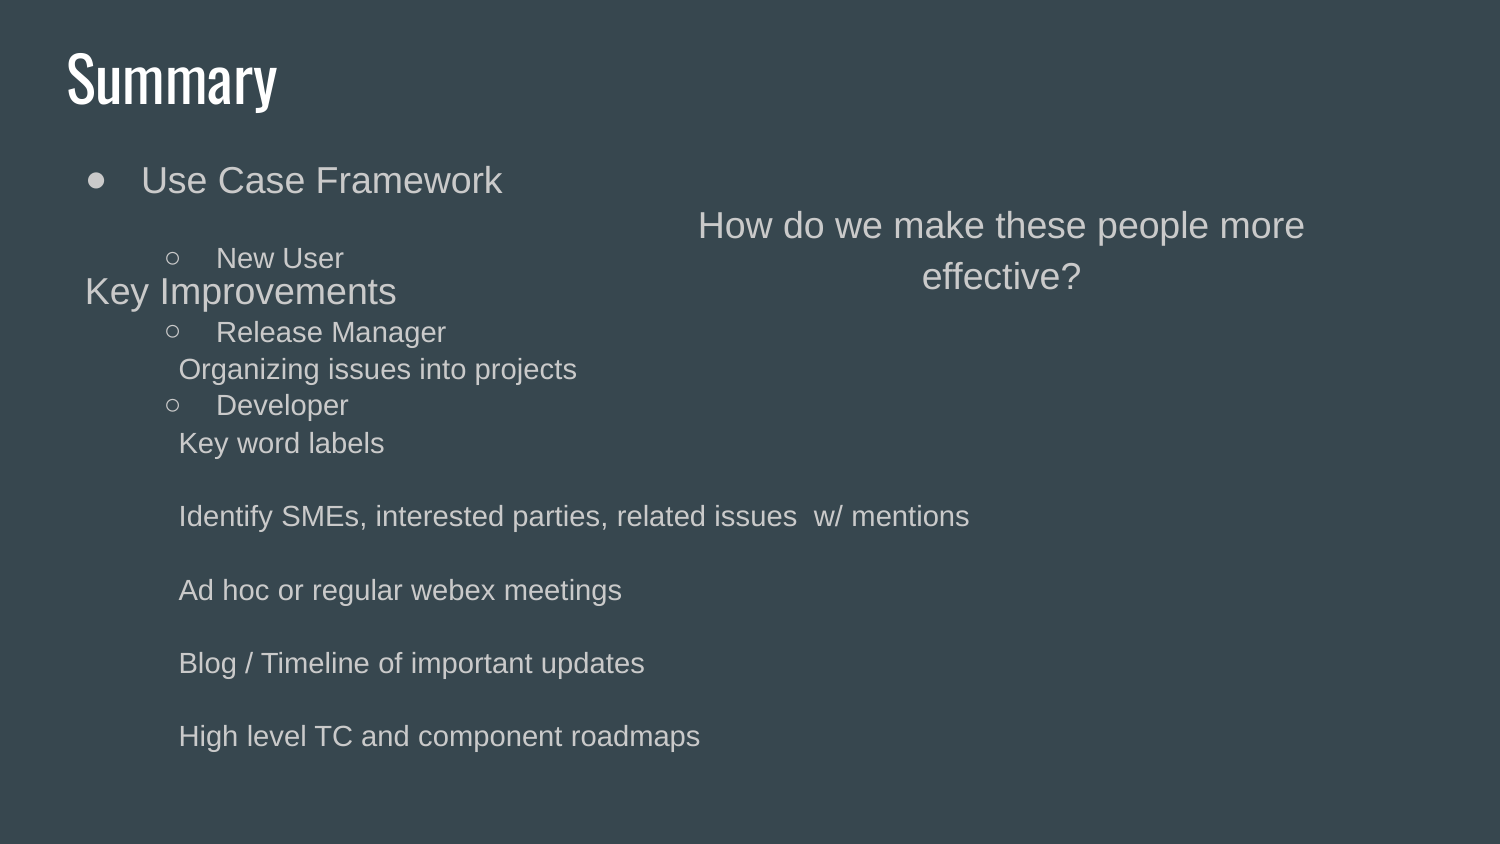

# Summary
Use Case Framework
New User
Release Manager
Developer

How do we make these people more effective?

Key Improvements
Organizing issues into projects
Key word labels
Identify SMEs, interested parties, related issues  w/ mentions
Ad hoc or regular webex meetings
Blog / Timeline of important updates
High level TC and component roadmaps